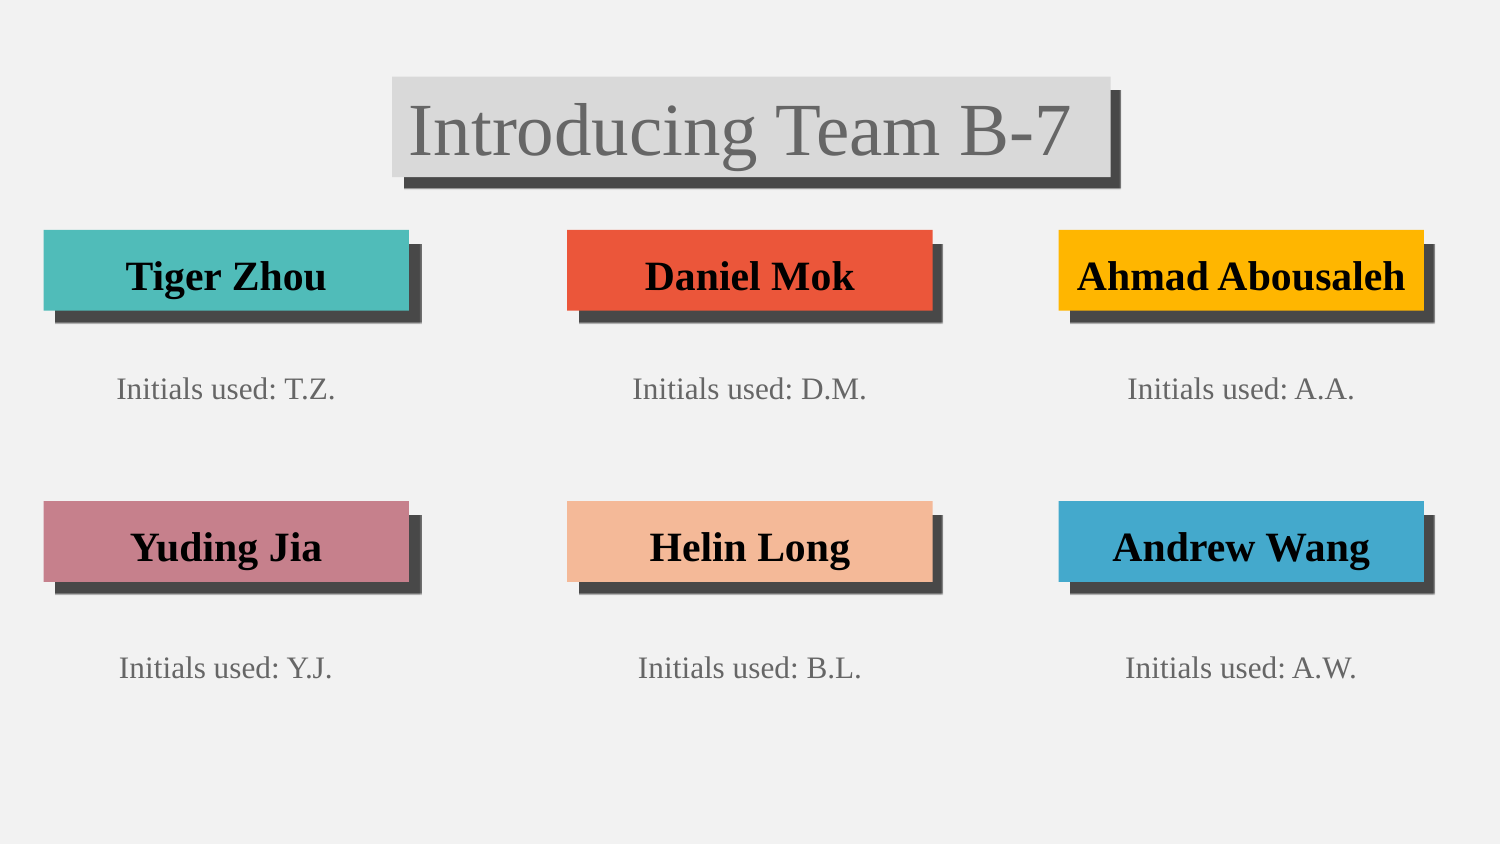

Introducing Team B-7

Daniel Mok
Tiger Zhou
Ahmad Abousaleh
Initials used: D.M.
Initials used: T.Z.
Initials used: A.A.
Yuding Jia
Helin Long
Andrew Wang
Initials used: Y.J.
Initials used: B.L.
Initials used: A.W.